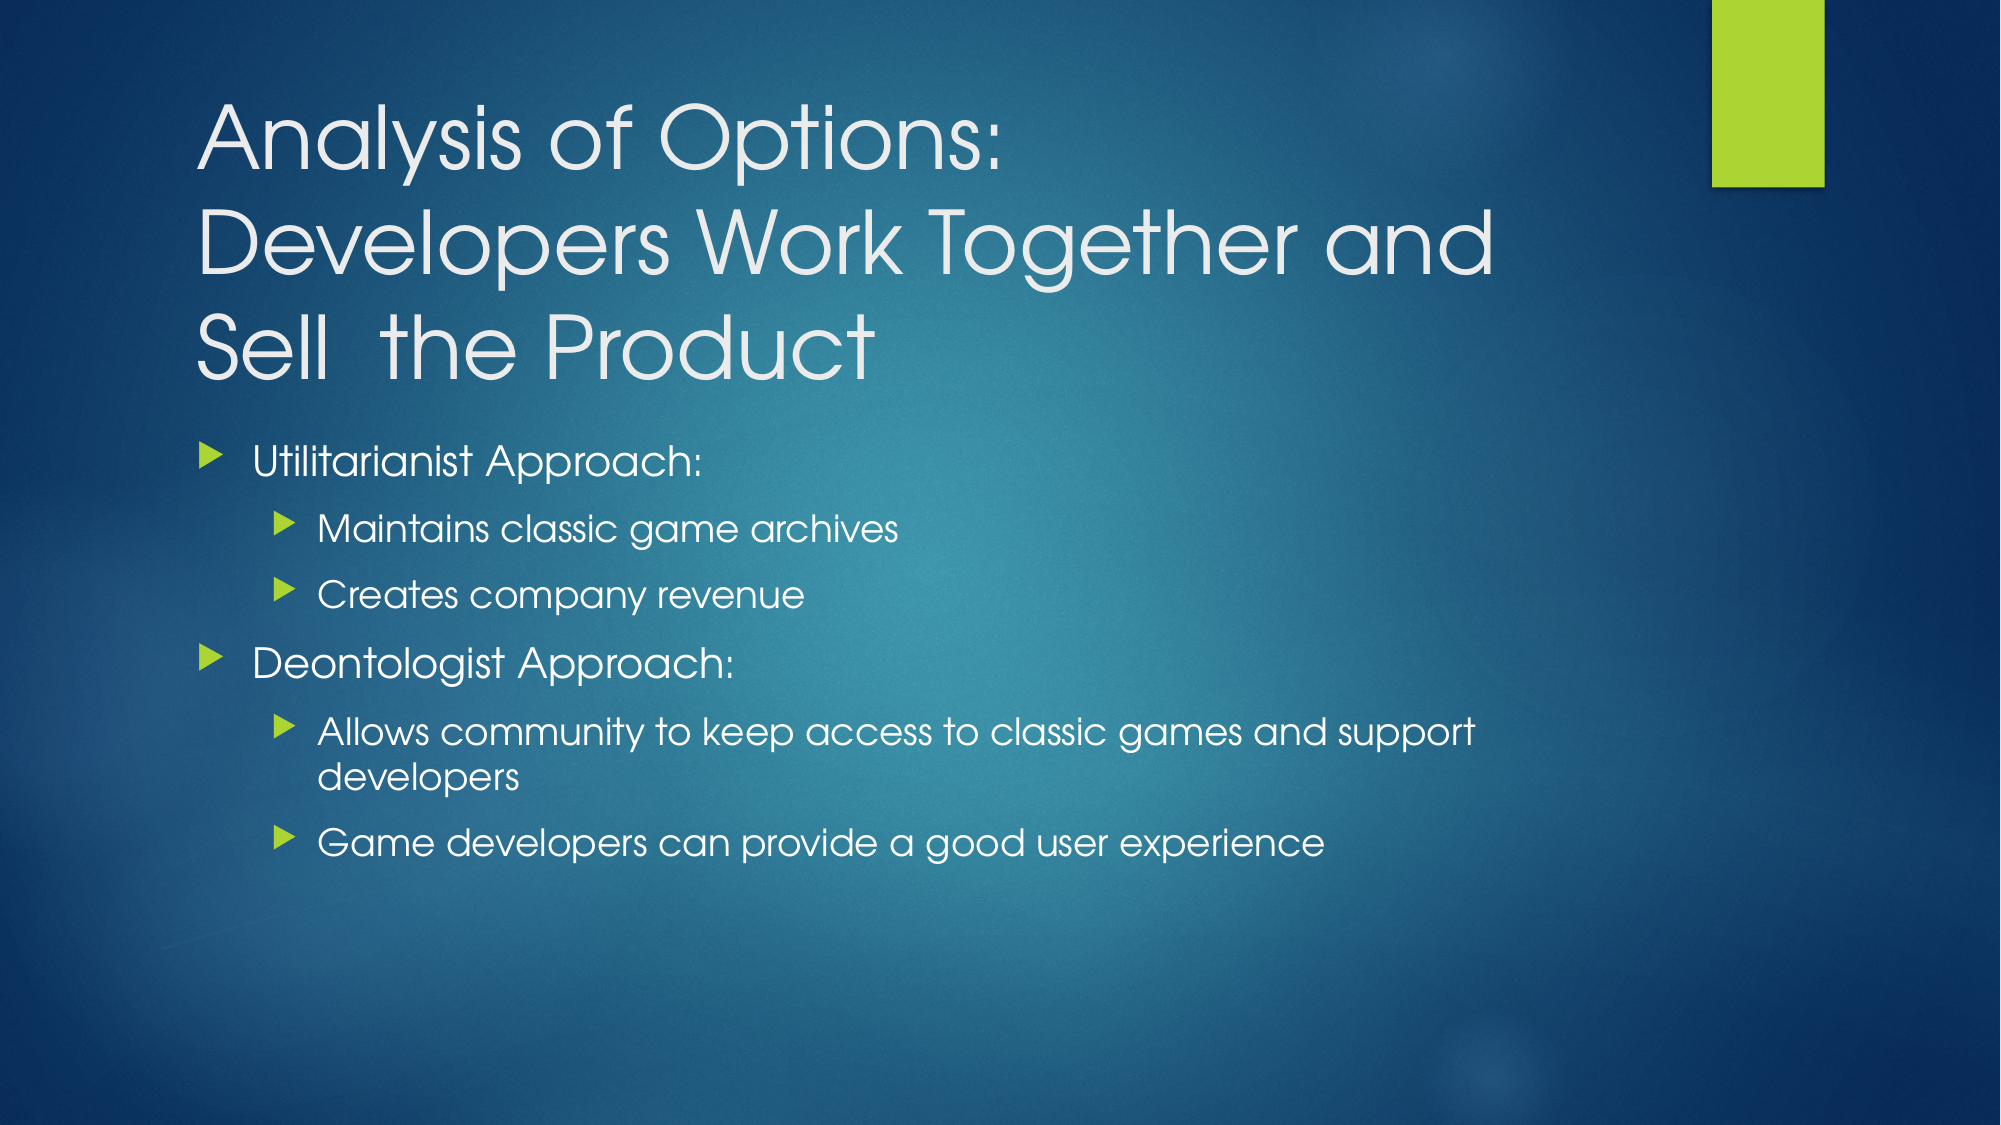

# Analysis of Options: Developers Work Together and Sell  the Product
Utilitarianist Approach:
Maintains classic game archives
Creates company revenue
Deontologist Approach:
Allows community to keep access to classic games and support developers
Game developers can provide a good user experience